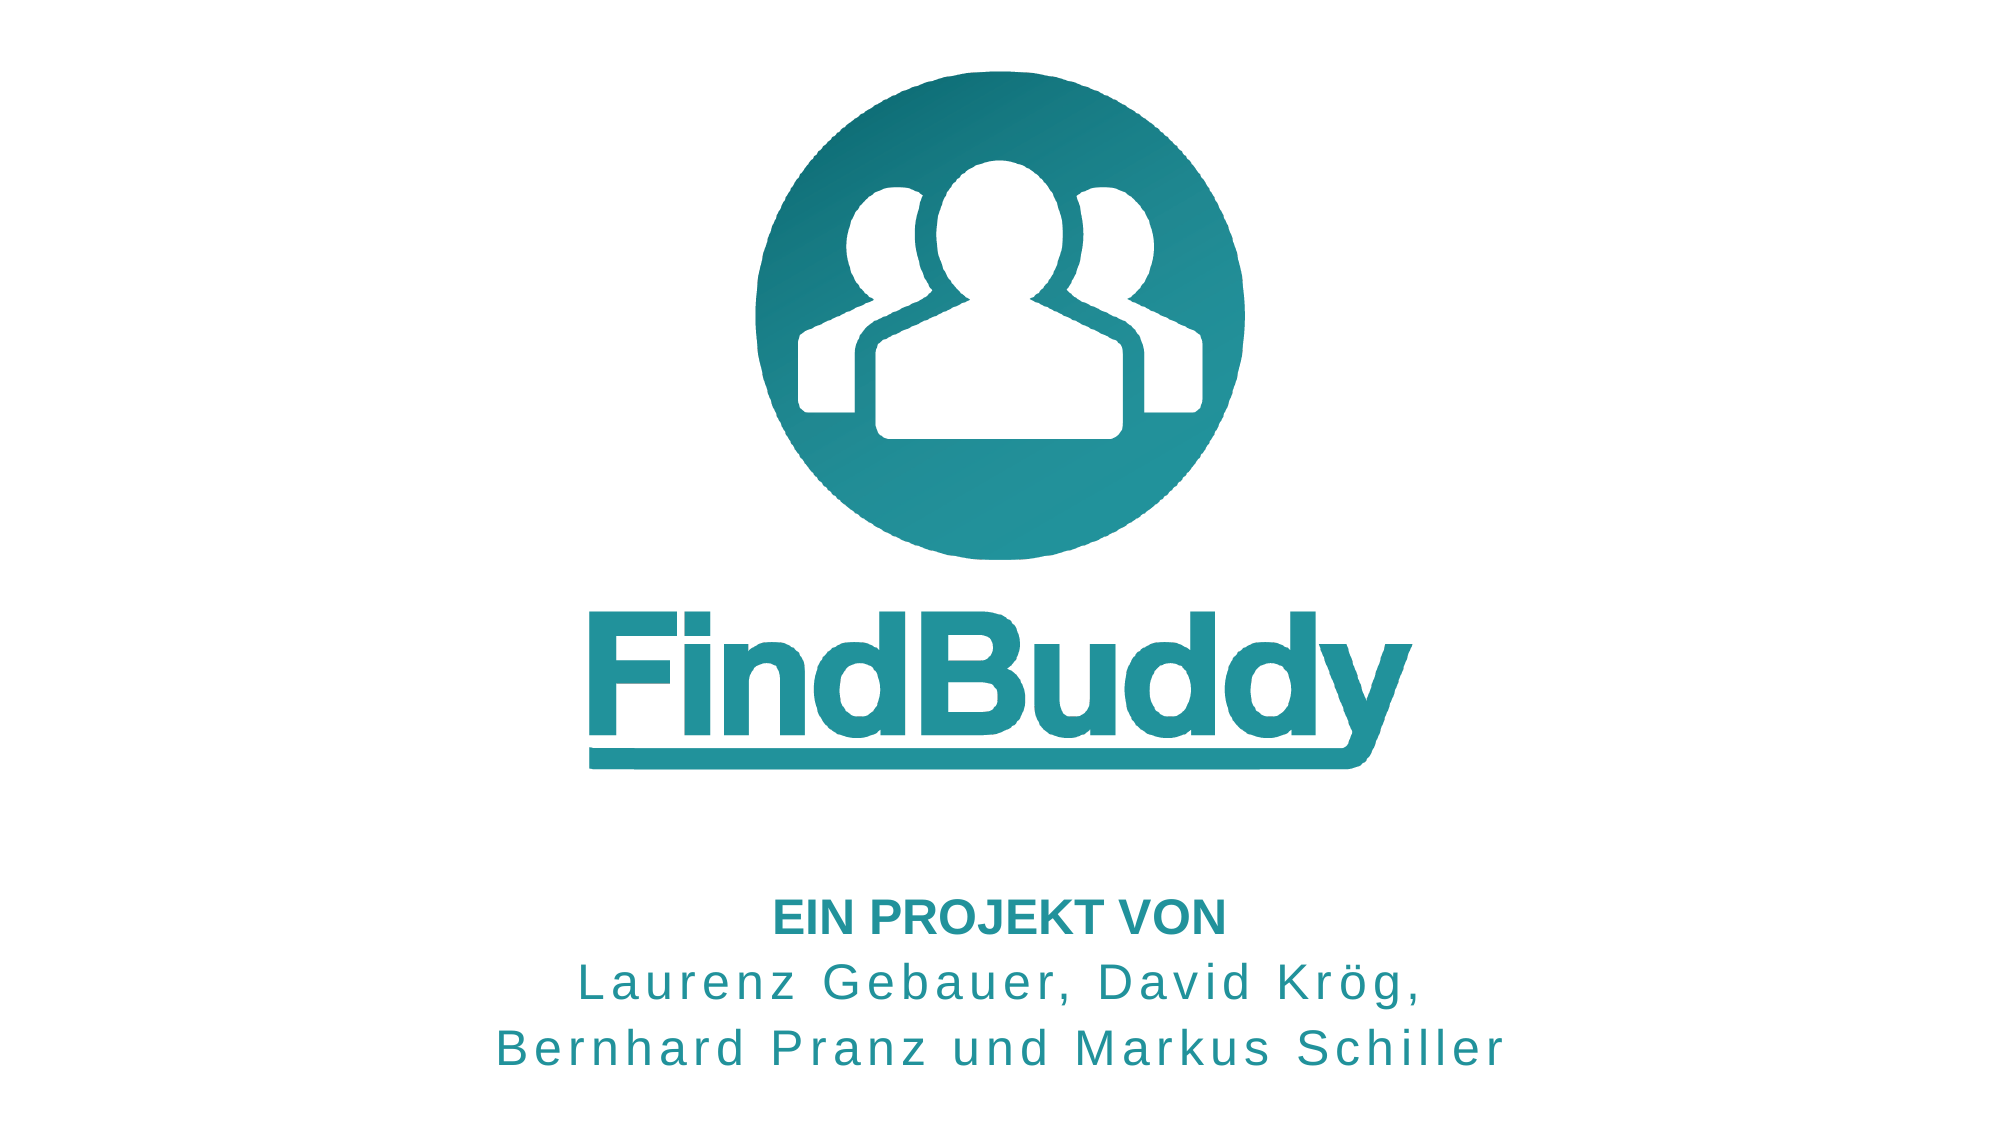

EIN PROJEKT VON
Laurenz Gebauer, David Krög,
Bernhard Pranz und Markus Schiller